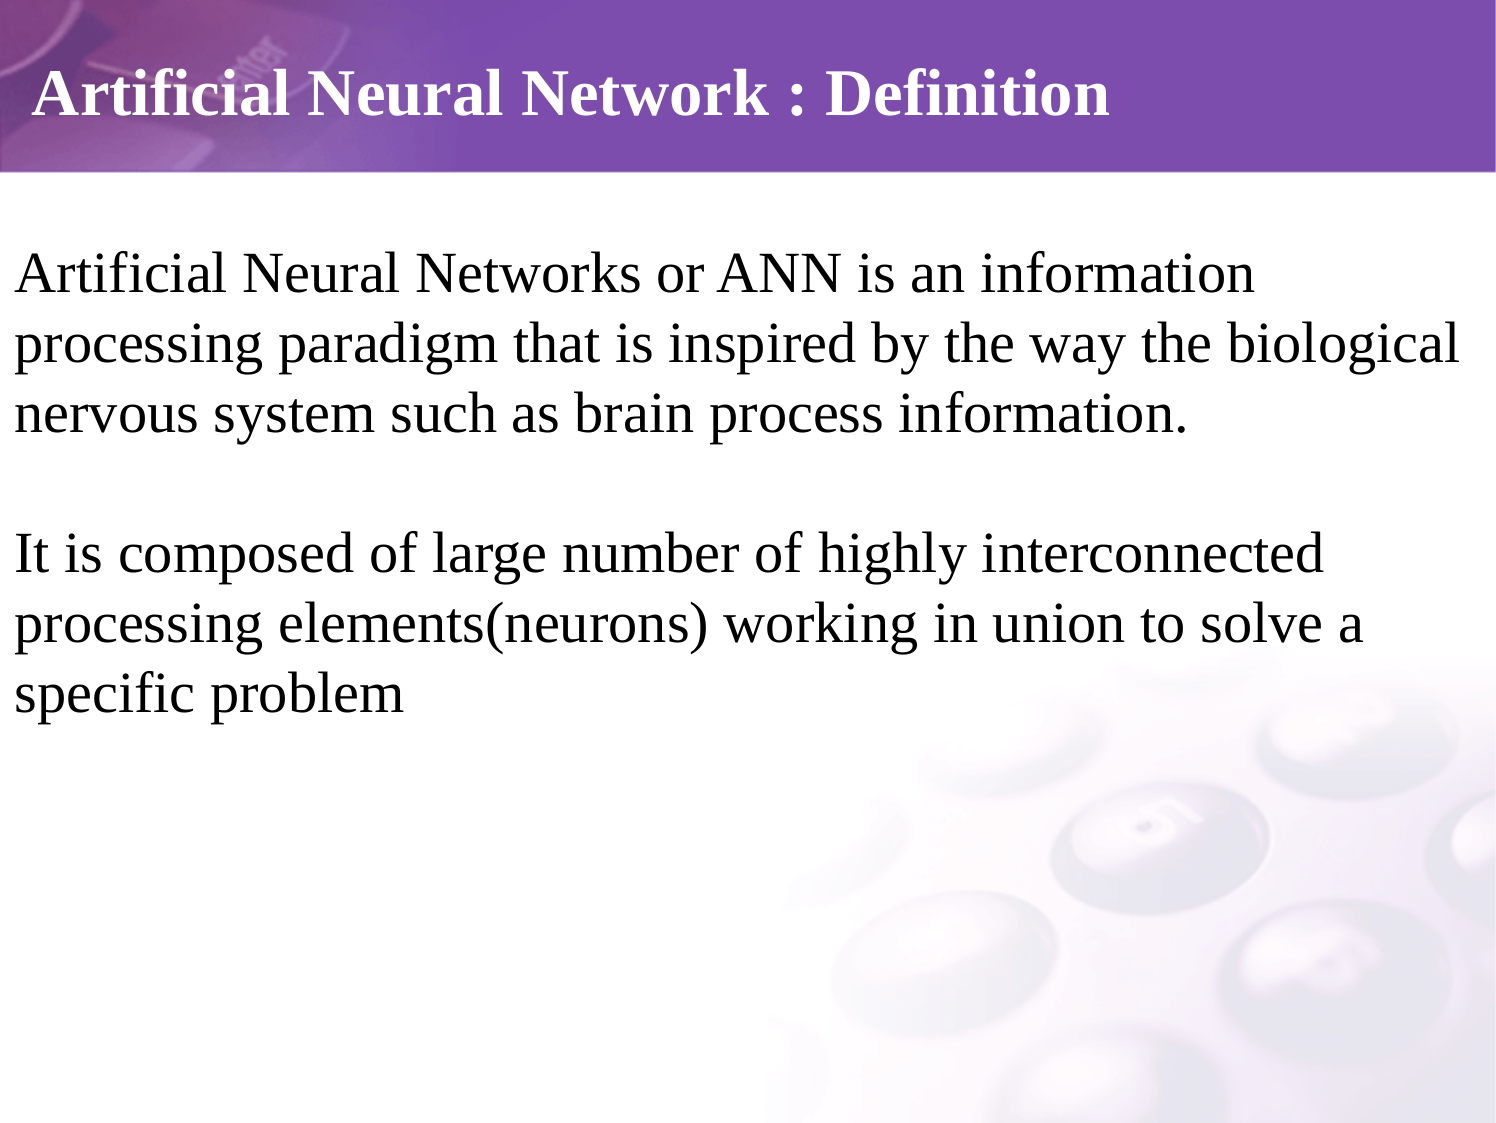

# Artificial Neural Network : Definition
Artificial Neural Networks or ANN is an information processing paradigm that is inspired by the way the biological nervous system such as brain process information.

It is composed of large number of highly interconnected processing elements(neurons) working in union to solve a specific problem